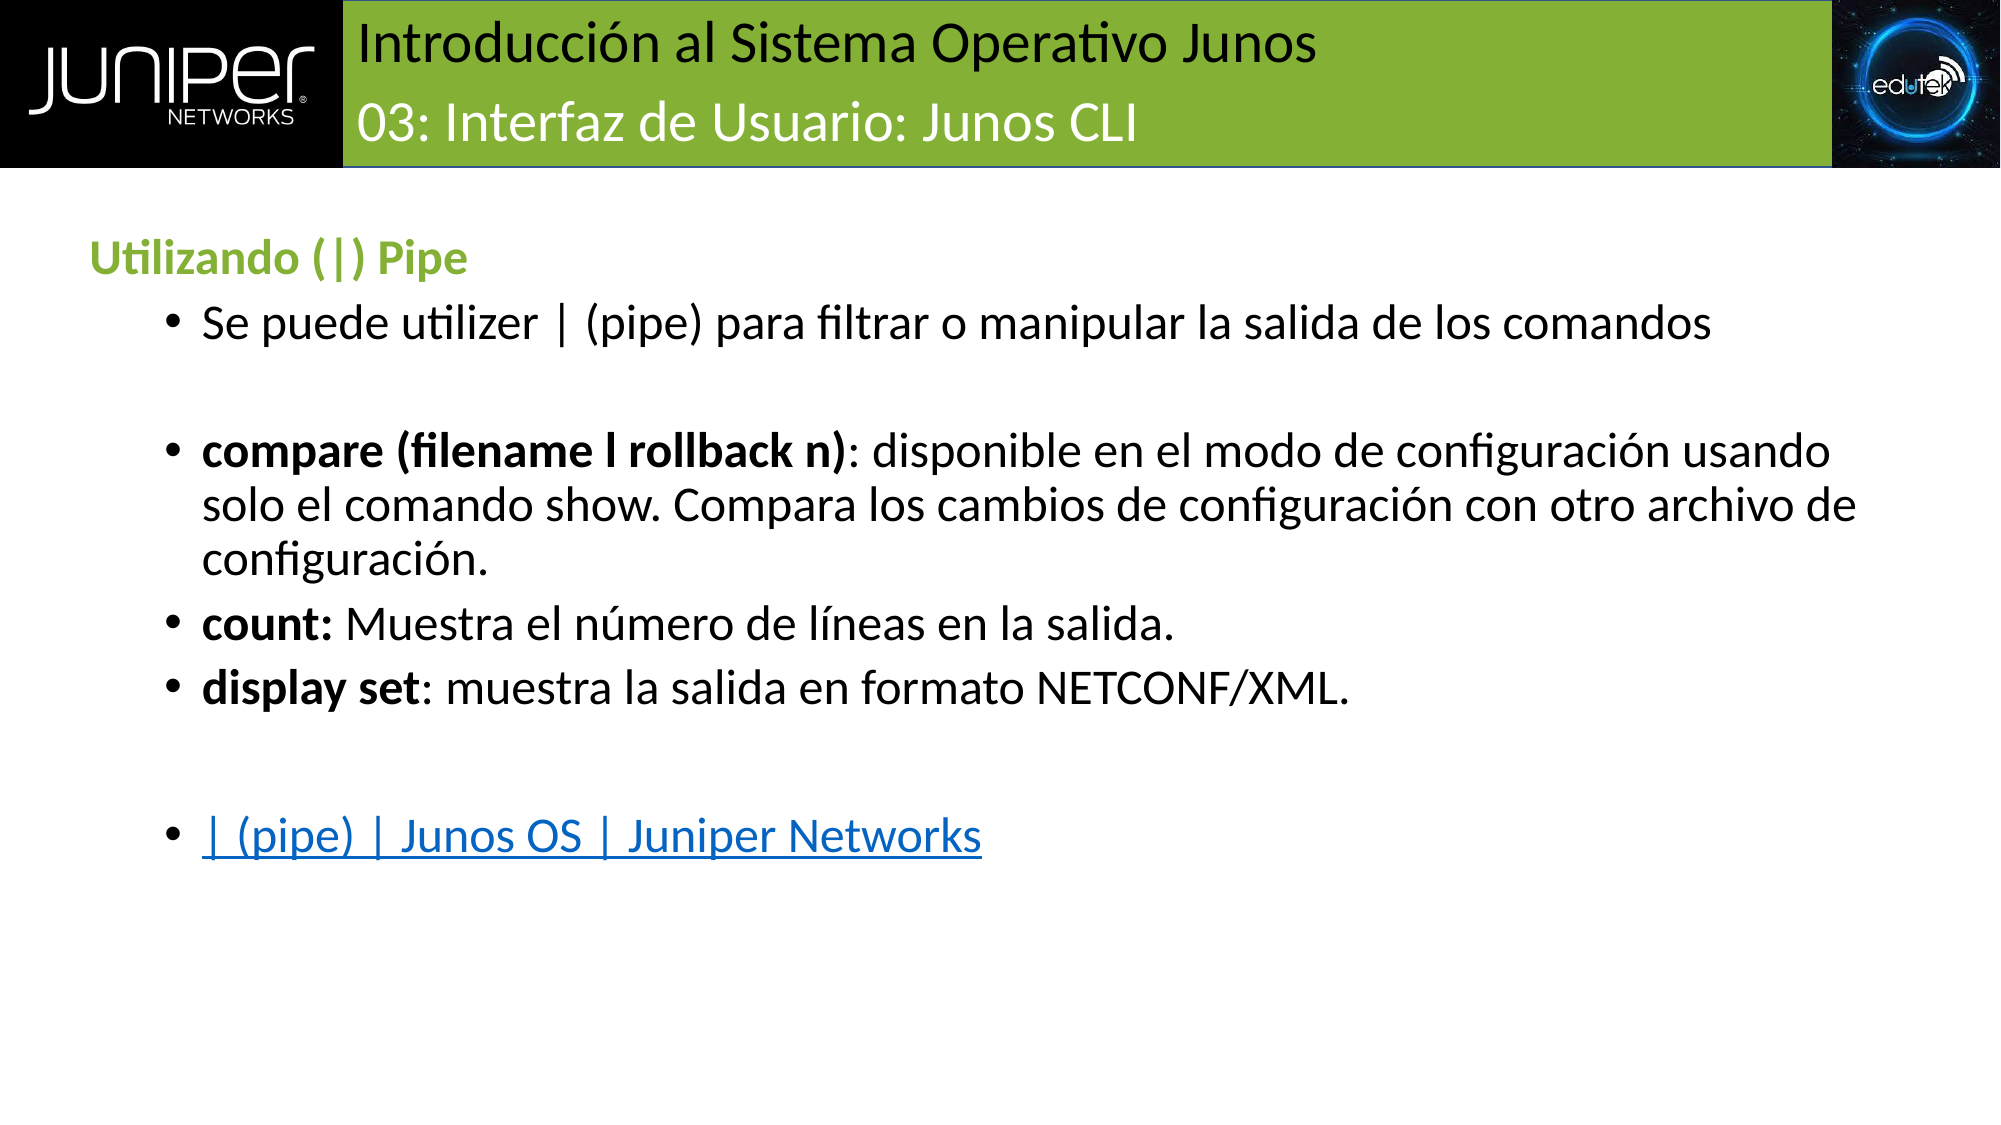

# Introducción al Sistema Operativo Junos
03: Interfaz de Usuario: Junos CLI
Utilizando (|) Pipe
Se puede utilizer | (pipe) para filtrar o manipular la salida de los comandos

compare (filename l rollback n): disponible en el modo de configuración usando solo el comando show. Compara los cambios de configuración con otro archivo de configuración.
count: Muestra el número de líneas en la salida.
display set: muestra la salida en formato NETCONF/XML.

| (pipe) | Junos OS | Juniper Networks